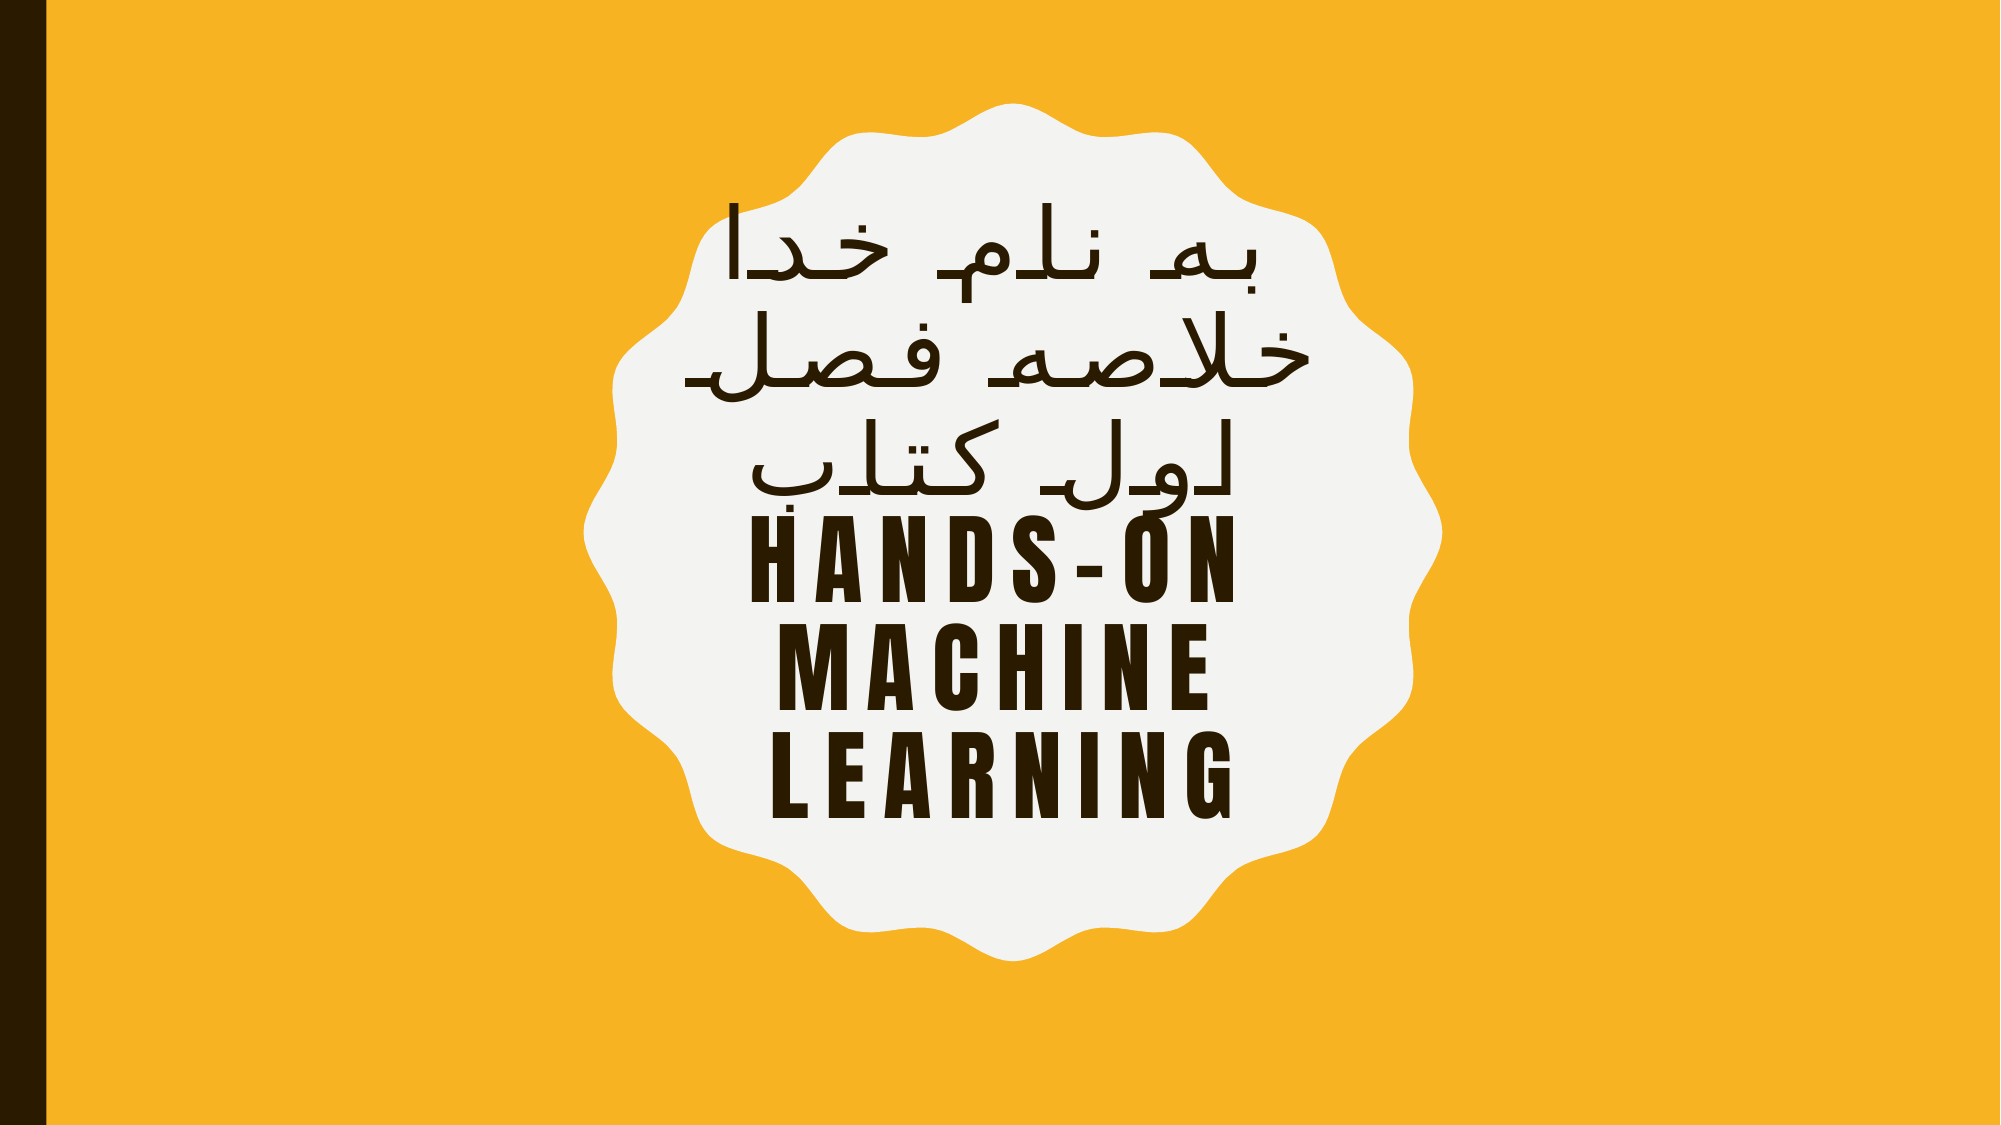

# به نام خدا خلاصه فصل اول کتاب hands-on machine learning